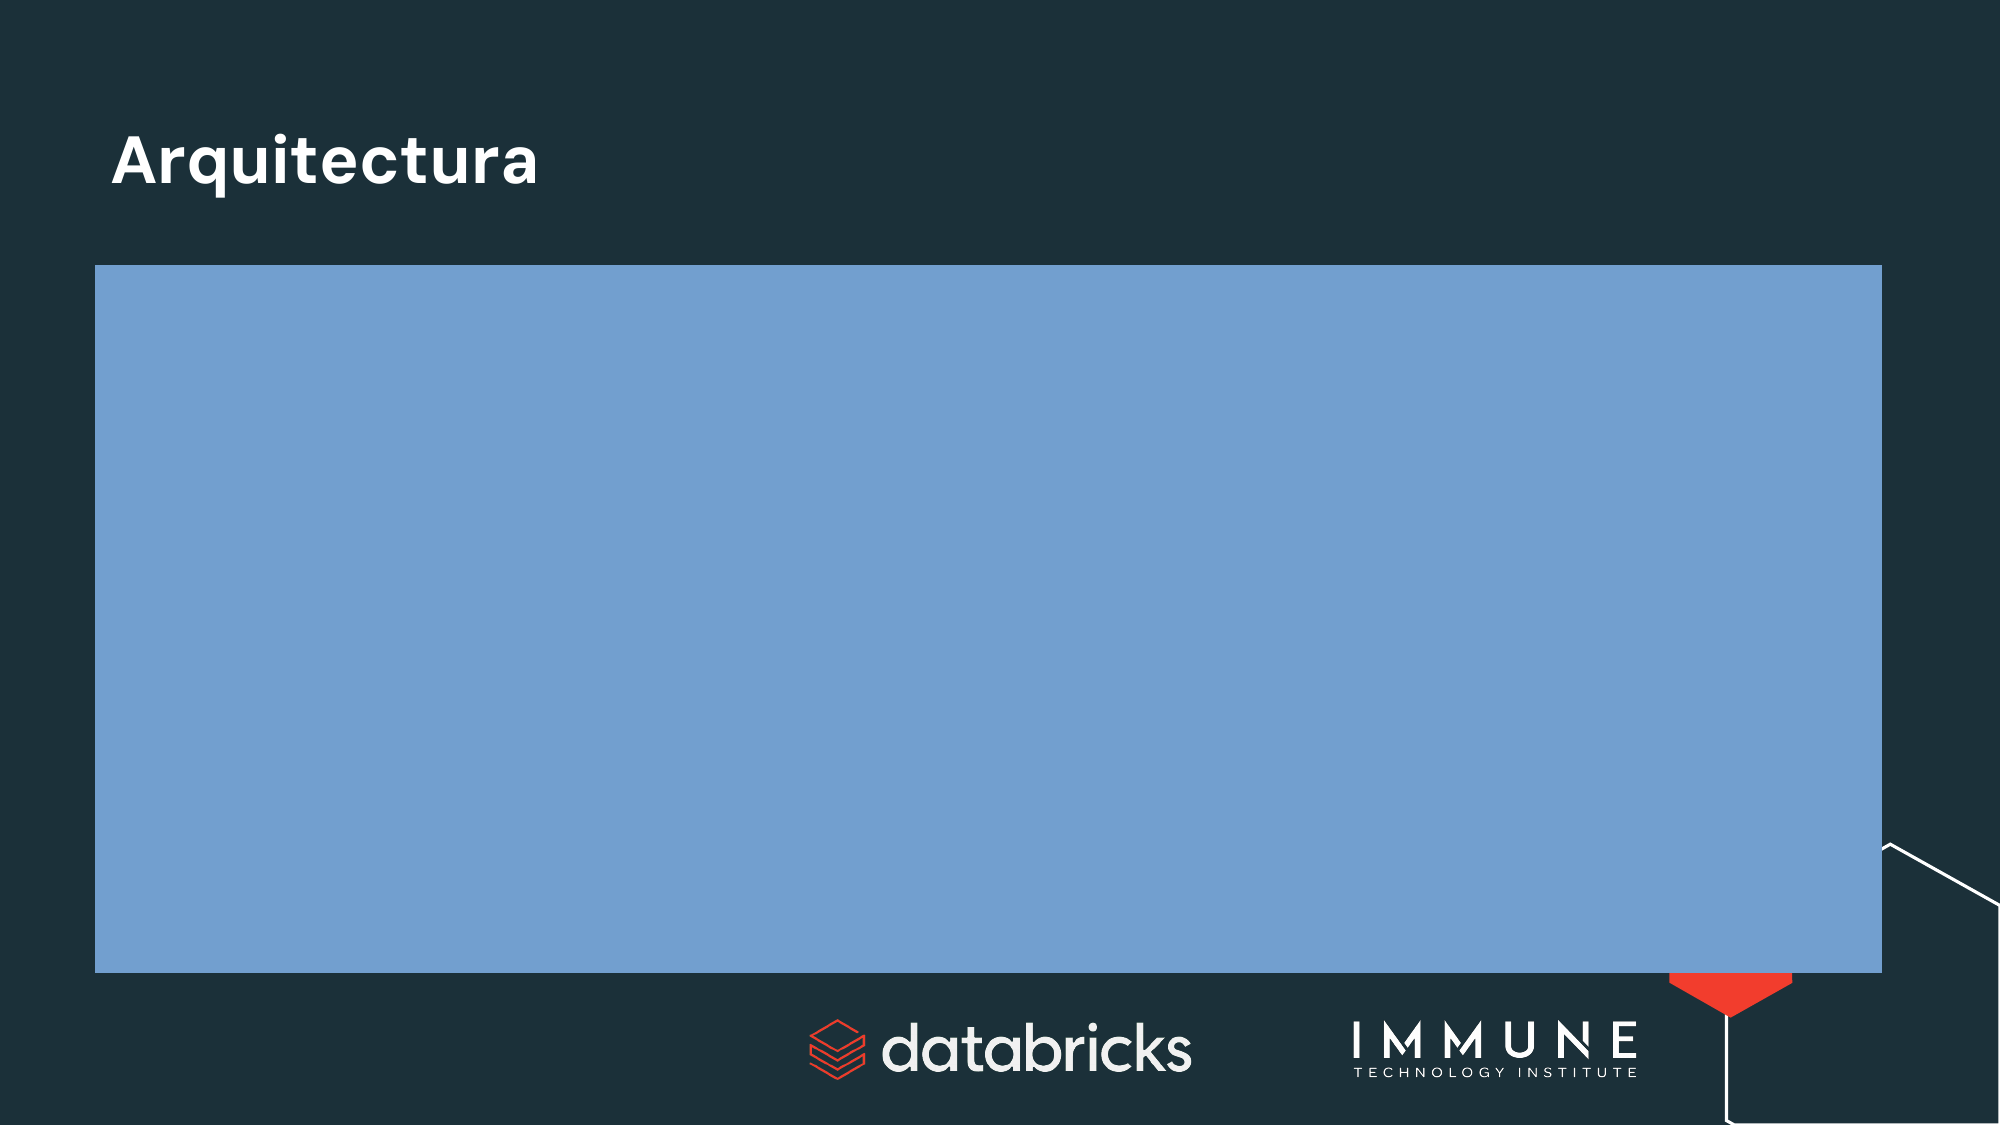

# Arquitectura
La arquitectura de Databricks se fundamenta en la separación de funcionalidades entre 2 planos o capas principales:
Plano de control: Databricks gestiona servicios de backend y almacenan y encriptan las configuraciones del espacio de trabajo, notebooks, librerías de código, etc. Este plano facilita la administración de los recursos y la colaboración entre equipos Data Scientists, Data analysts, y Data Engineers.
Plano de cómputo: Aquí se procesan los datos. Los recursos de cómputo se crean en la cuenta de nube del usuario y son gestionados dentro de una red virtual propia de la organización a la que pertenece usuario.

Los datos se almacenan en el llamado plano de datos, que son los sistemas de almacenamiento propiedad de la organización a la que pertenecen los usuarios